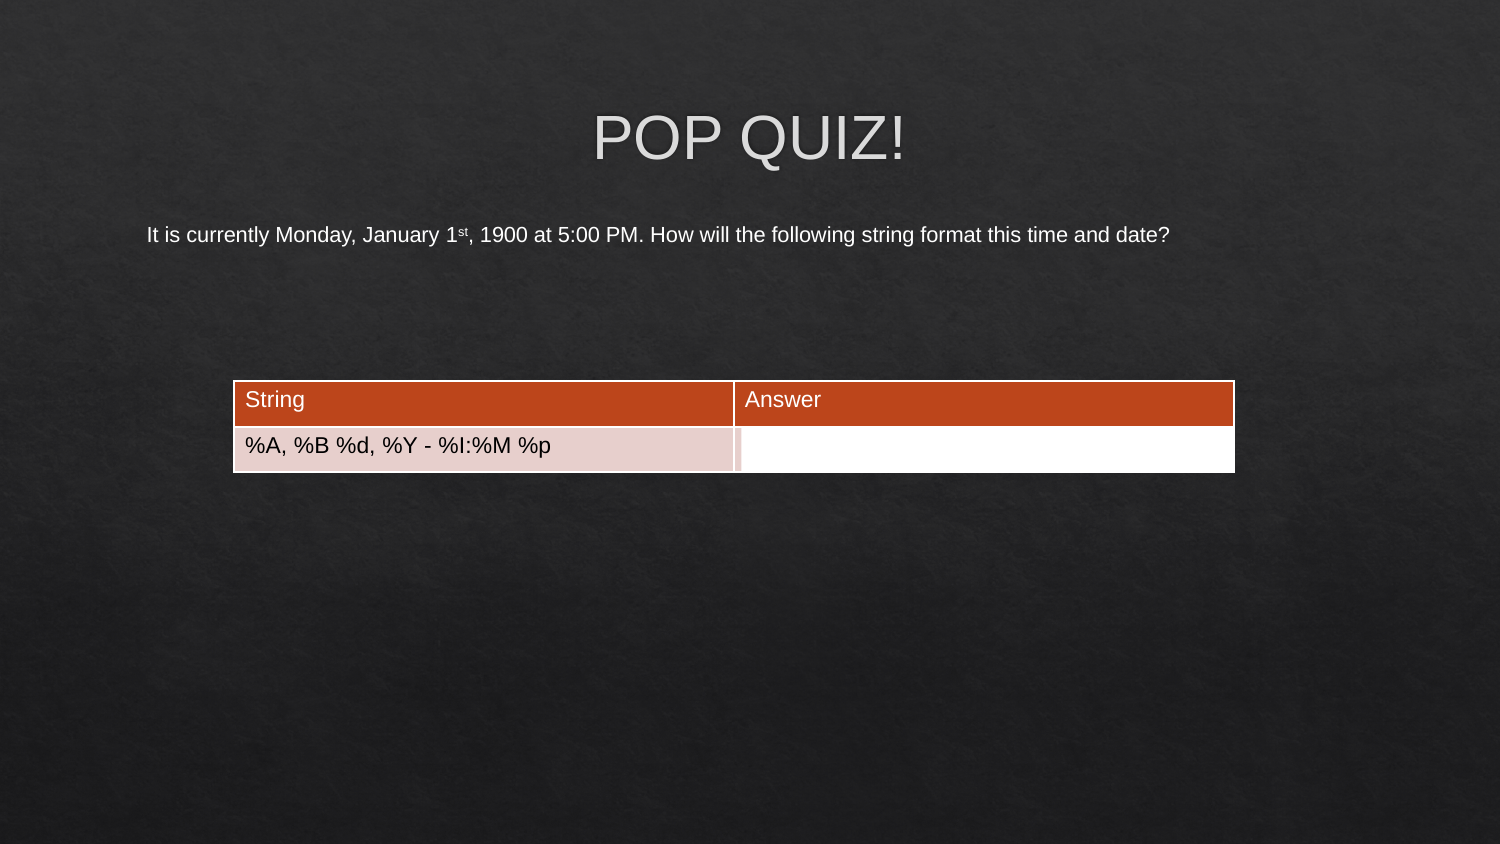

# POP QUIZ!
It is currently Monday, January 1st, 1900 at 5:00 PM. How will the following string format this time and date?
| String | Answer |
| --- | --- |
| %A, %B %d, %Y - %I:%M %p | Monday, January 01, 1900 – 5:00 PM |